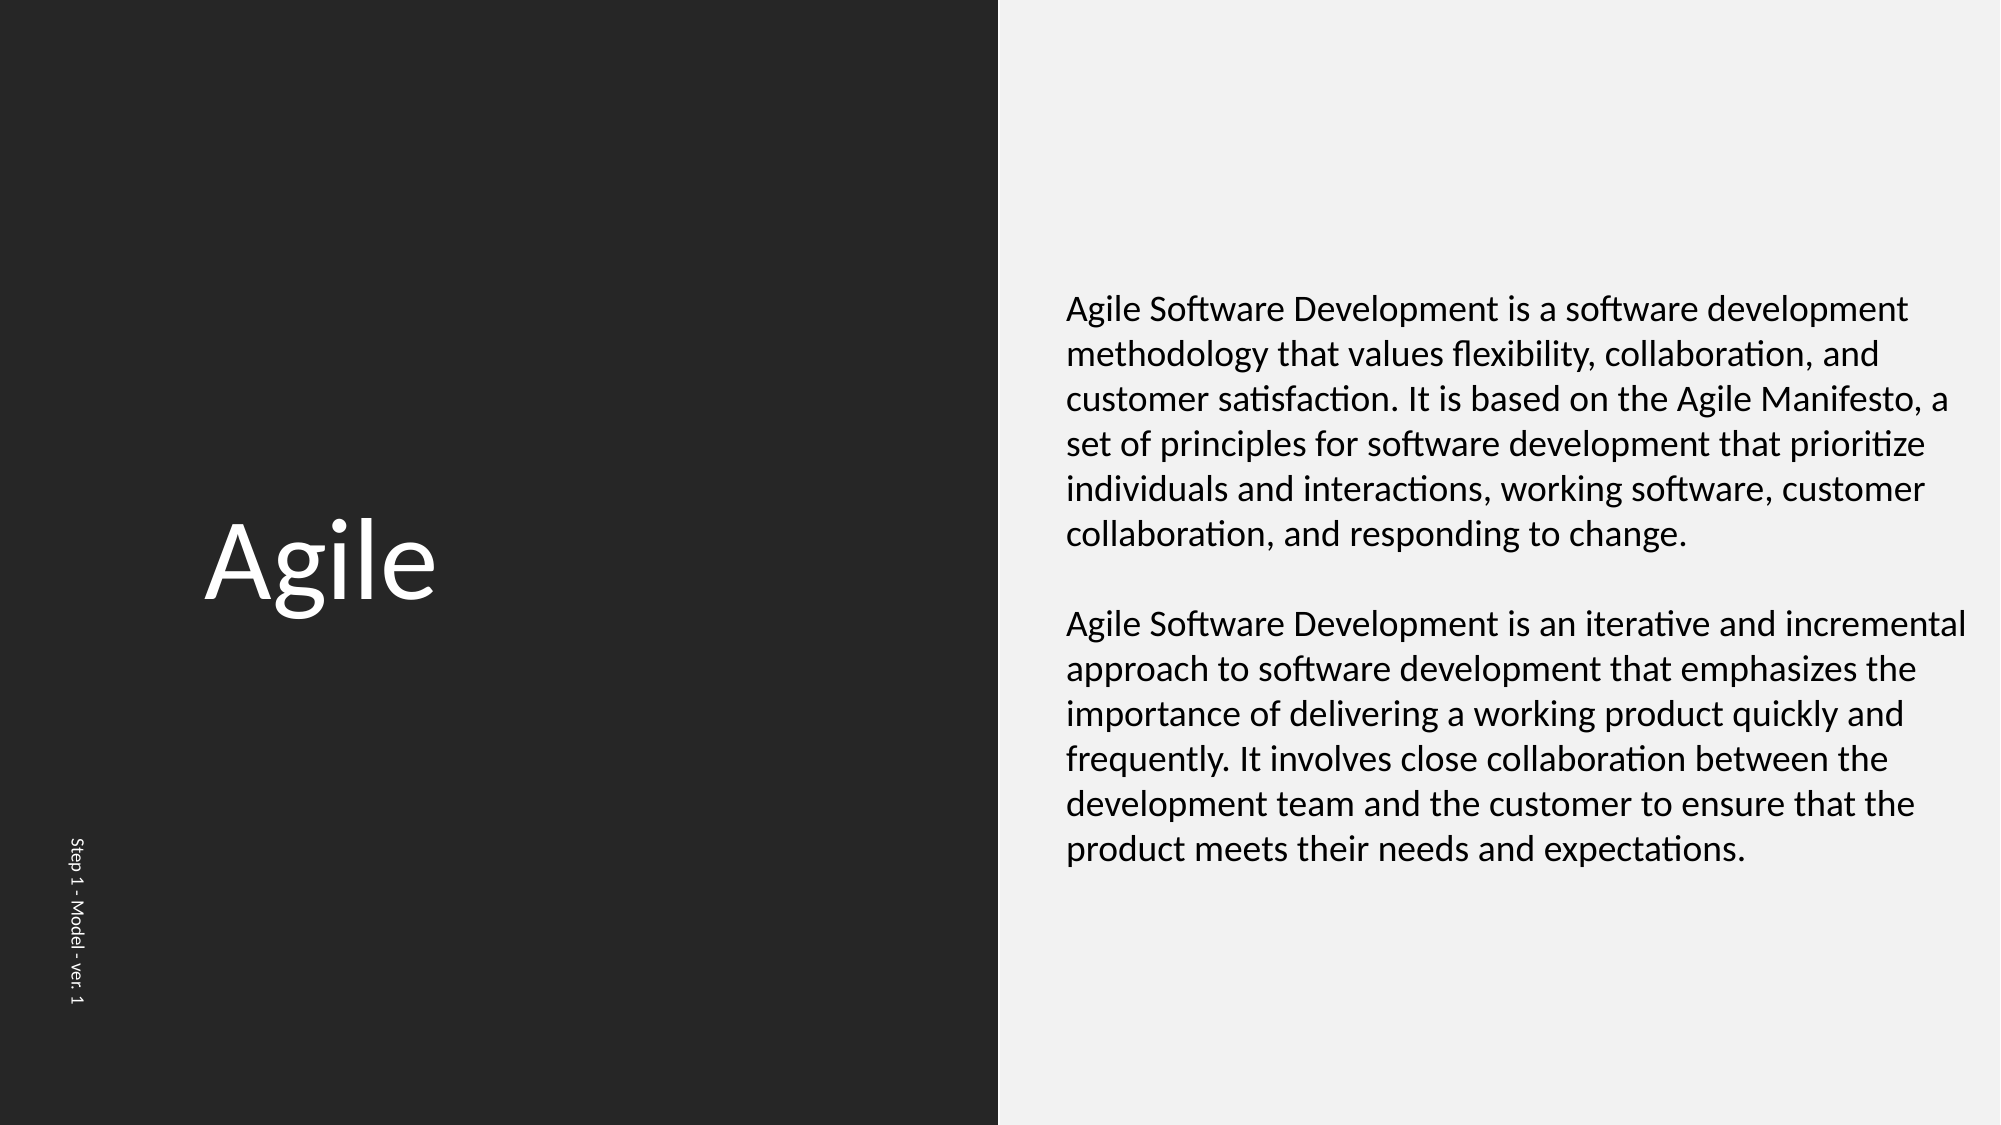

# Agile
Agile Software Development is a software development methodology that values flexibility, collaboration, and customer satisfaction. It is based on the Agile Manifesto, a set of principles for software development that prioritize individuals and interactions, working software, customer collaboration, and responding to change.

Agile Software Development is an iterative and incremental approach to software development that emphasizes the importance of delivering a working product quickly and frequently. It involves close collaboration between the development team and the customer to ensure that the product meets their needs and expectations.
Step 1 - Model - ver. 1